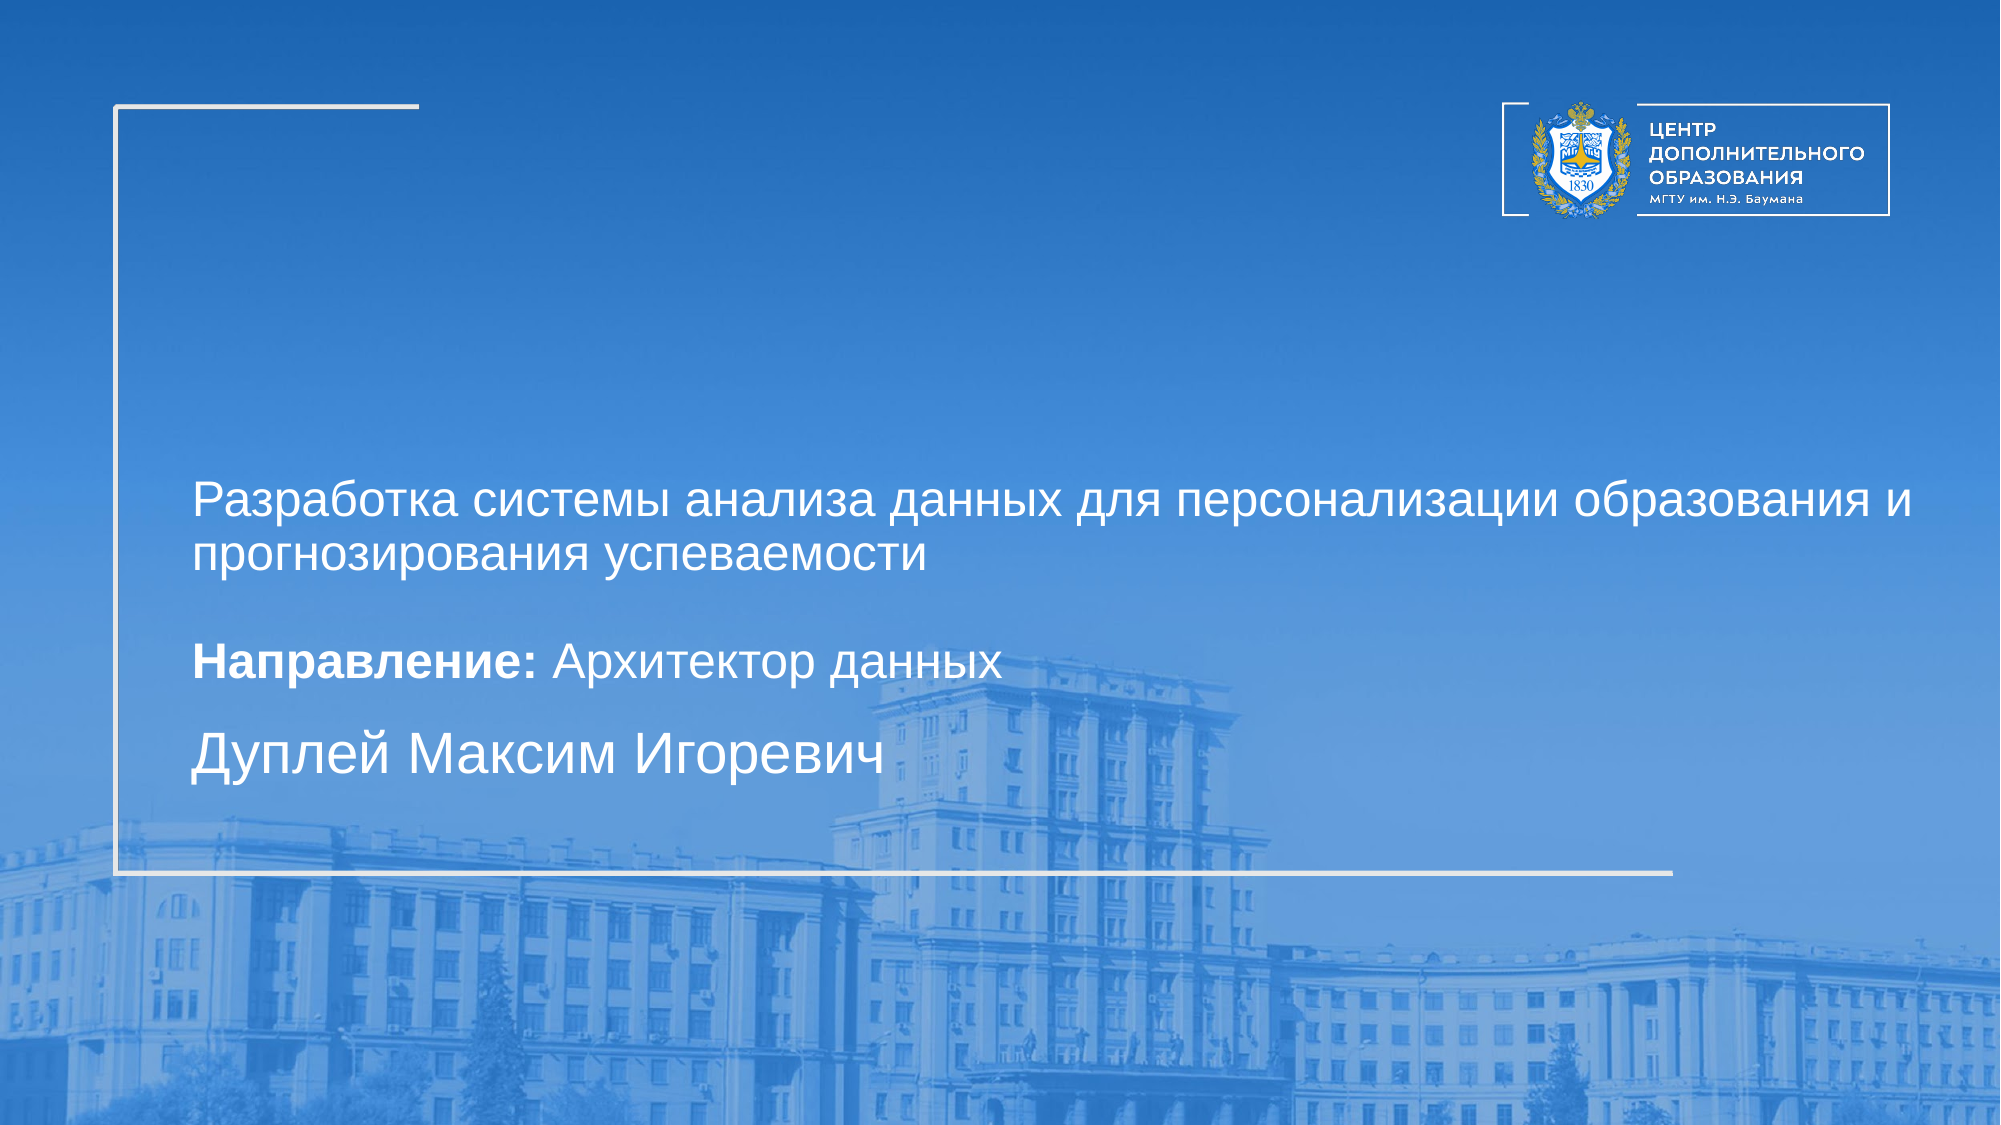

# Разработка системы анализа данных для персонализации образования и прогнозирования успеваемости Направление: Архитектор данных
Дуплей Максим Игоревич